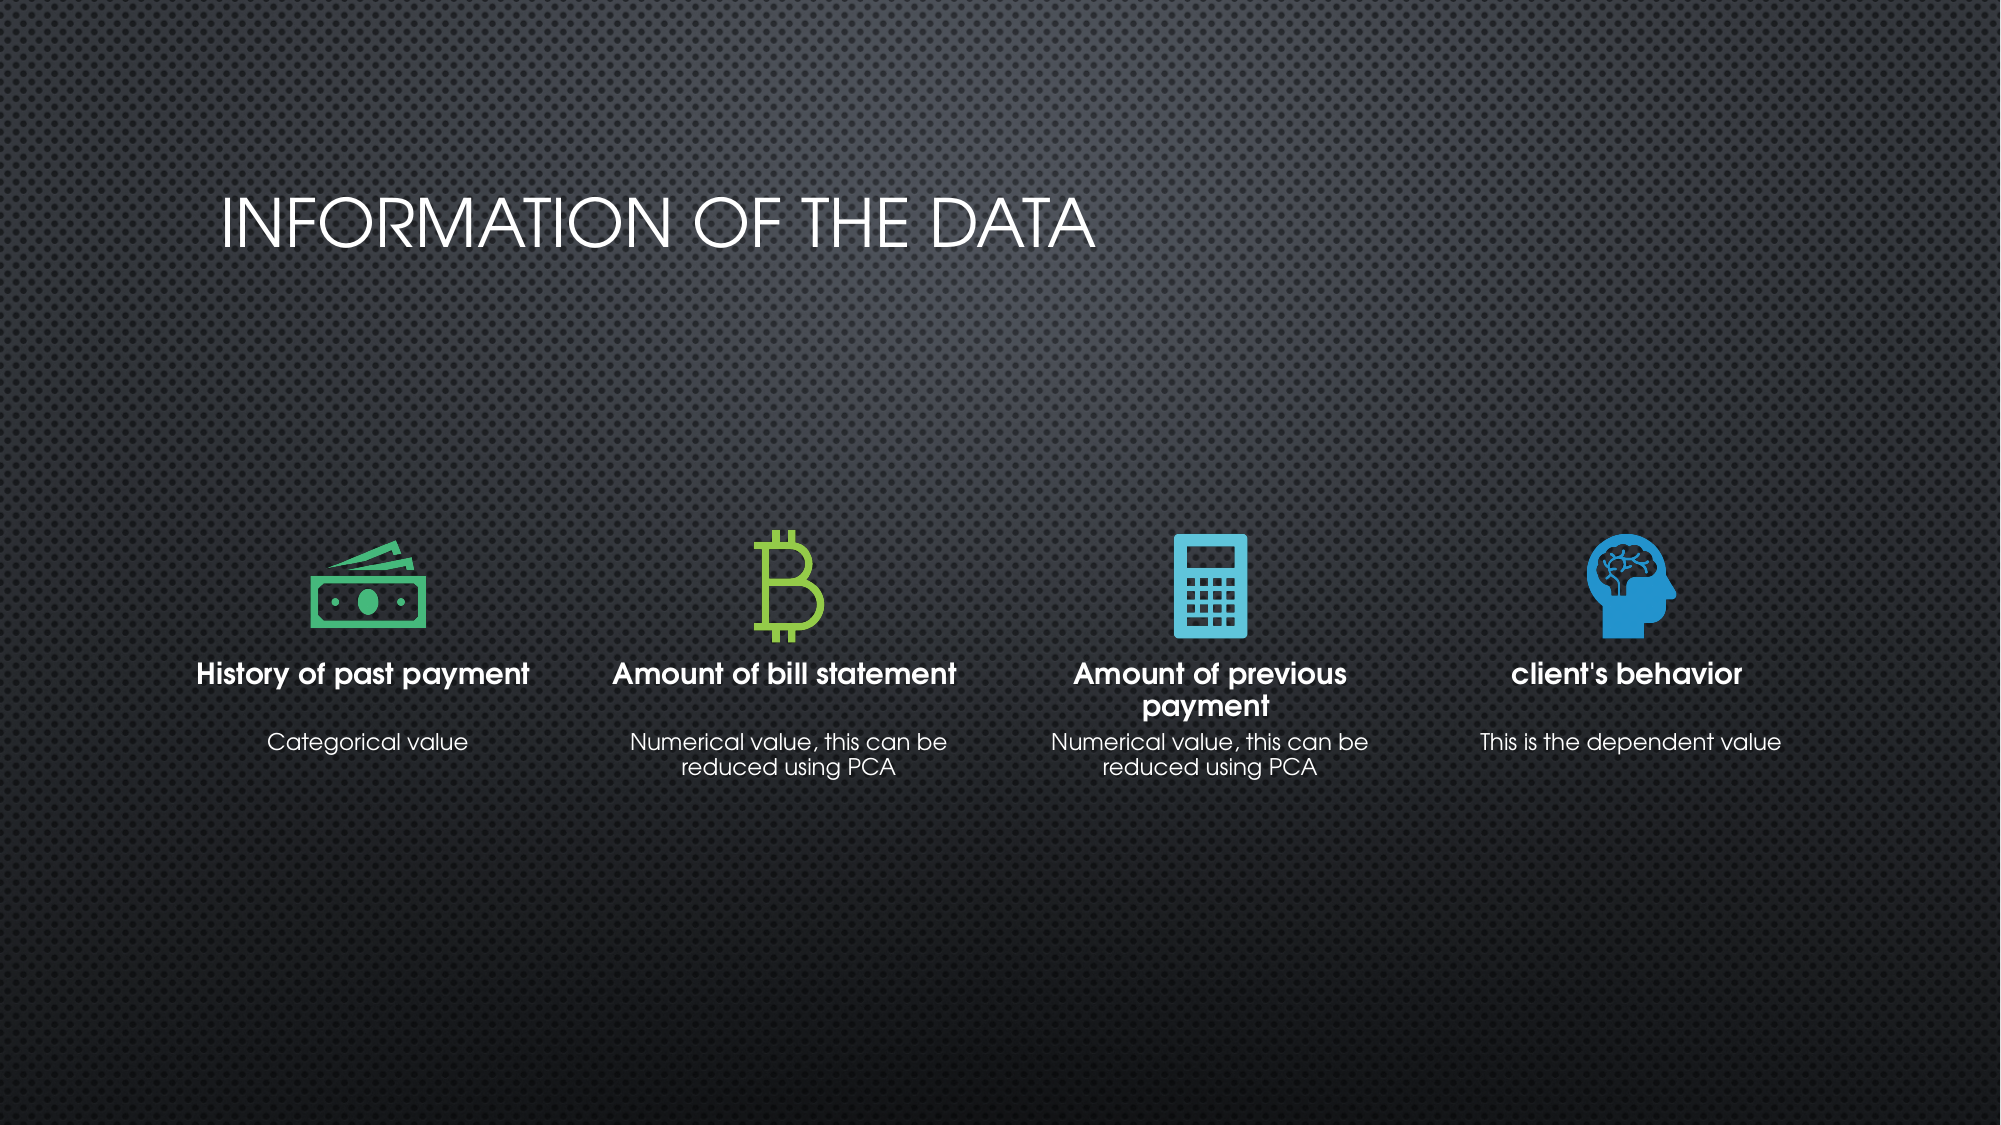

# Information of the data
History of past payment
Categorical value
Amount of bill statement
Numerical value, this can be reduced using PCA
Amount of previous payment
Numerical value, this can be reduced using PCA
client's behavior
This is the dependent value